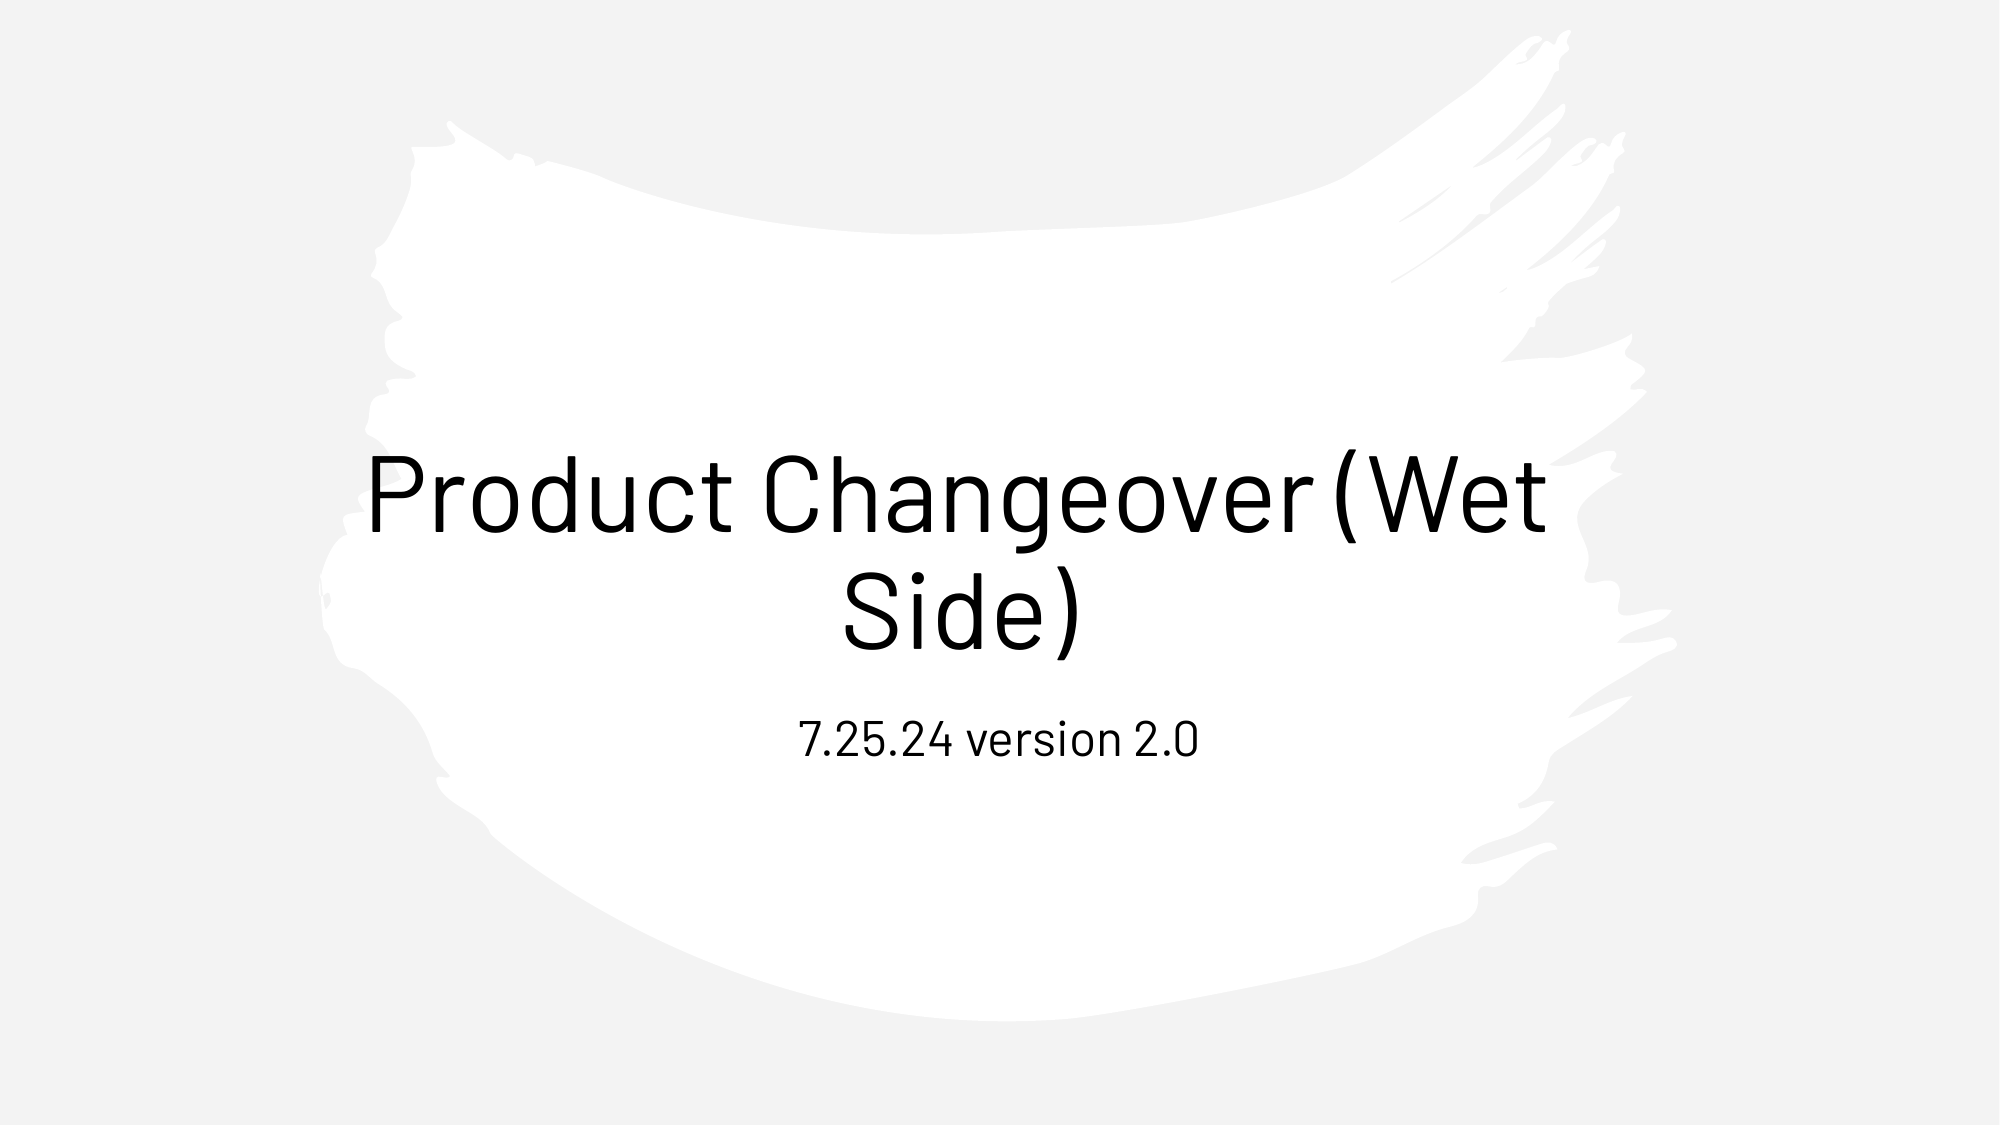

# Product Changeover (Wet Side)
7.25.24 version 2.0